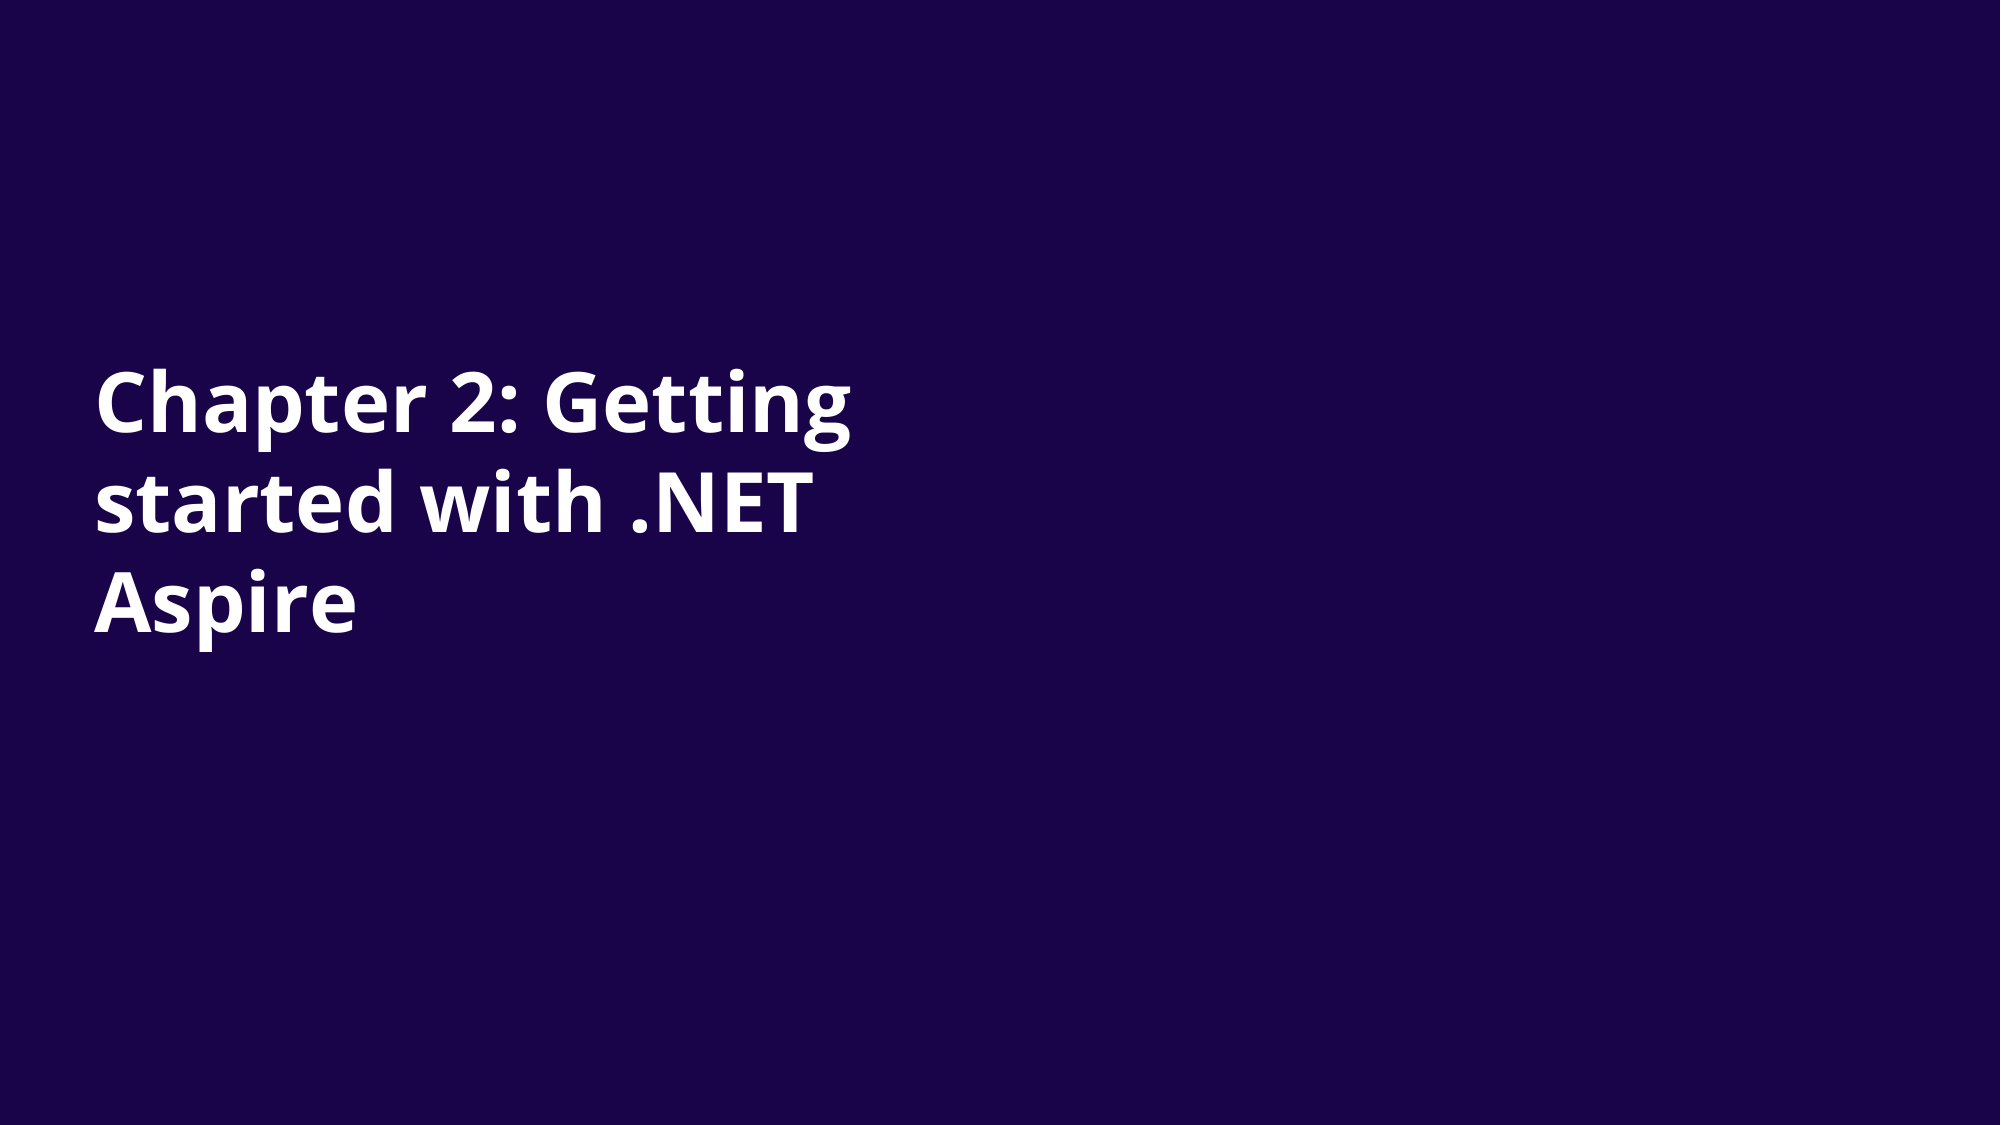

# Chapter 2: Getting started with .NET Aspire